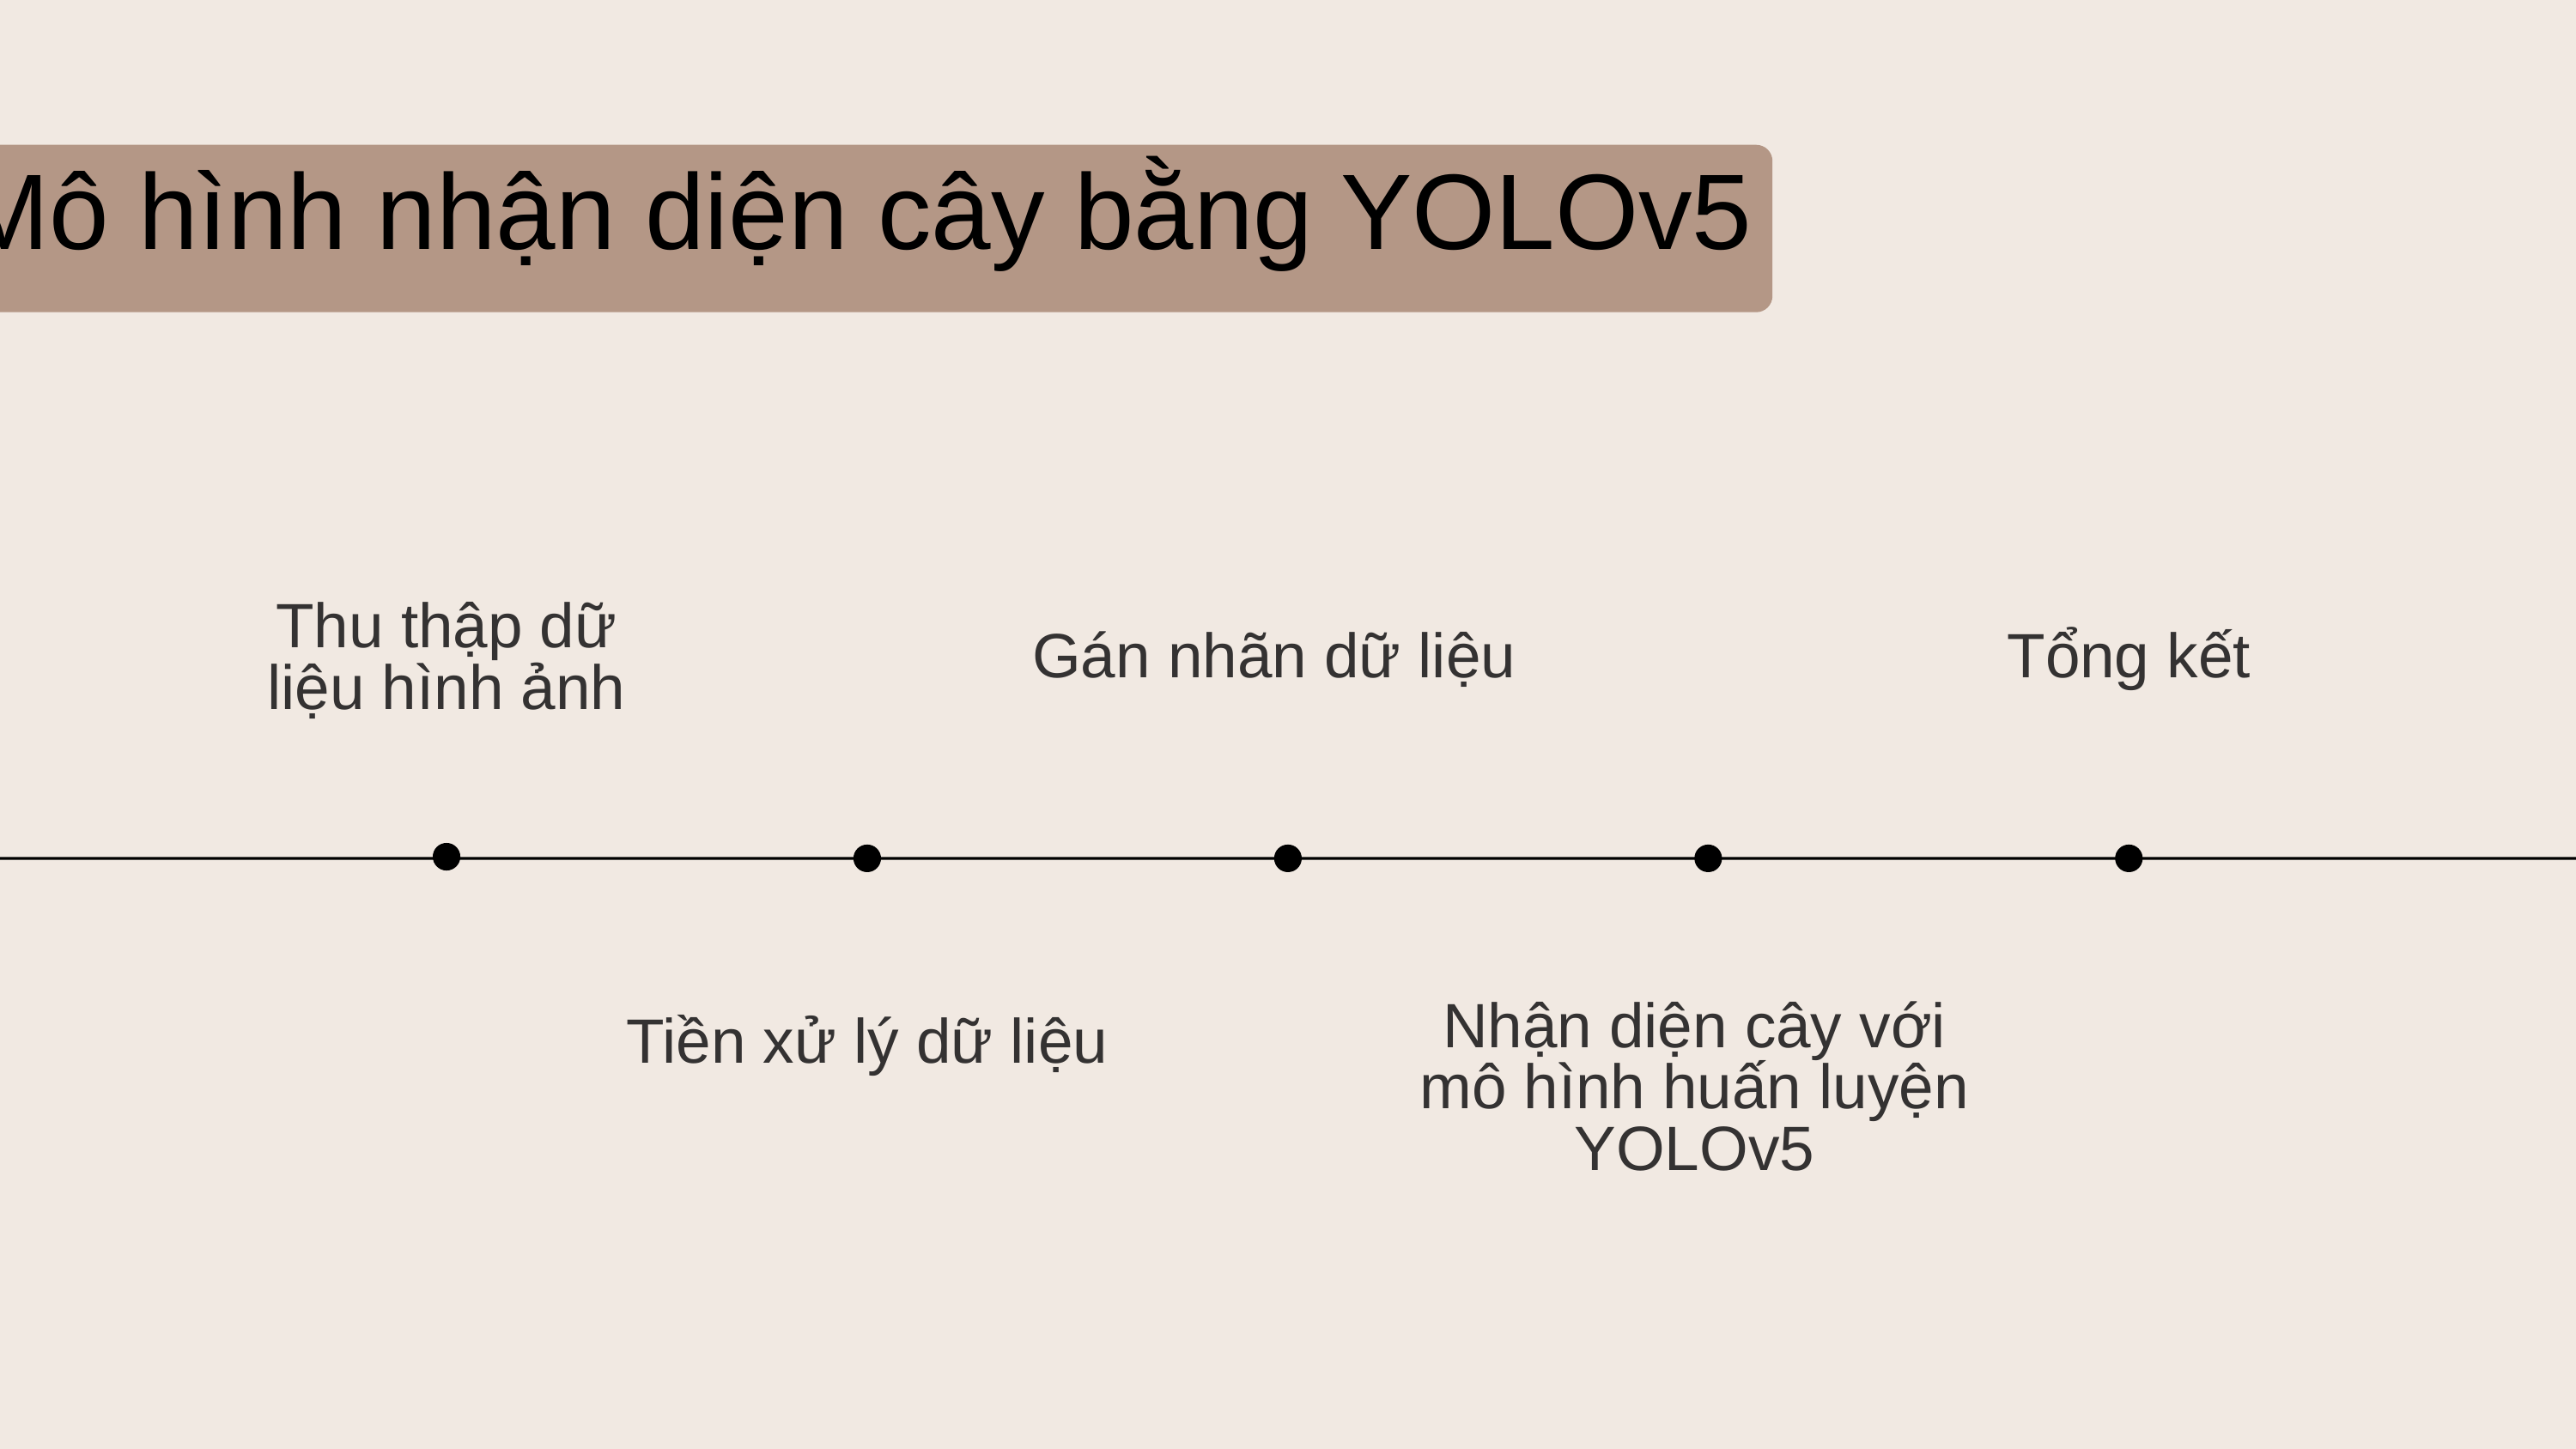

Mô hình nhận diện cây bằng YOLOv5
Thu thập dữ liệu hình ảnh
Gán nhãn dữ liệu
Tổng kết

Nhận diện cây với mô hình huấn luyện YOLOv5
Tiền xử lý dữ liệu